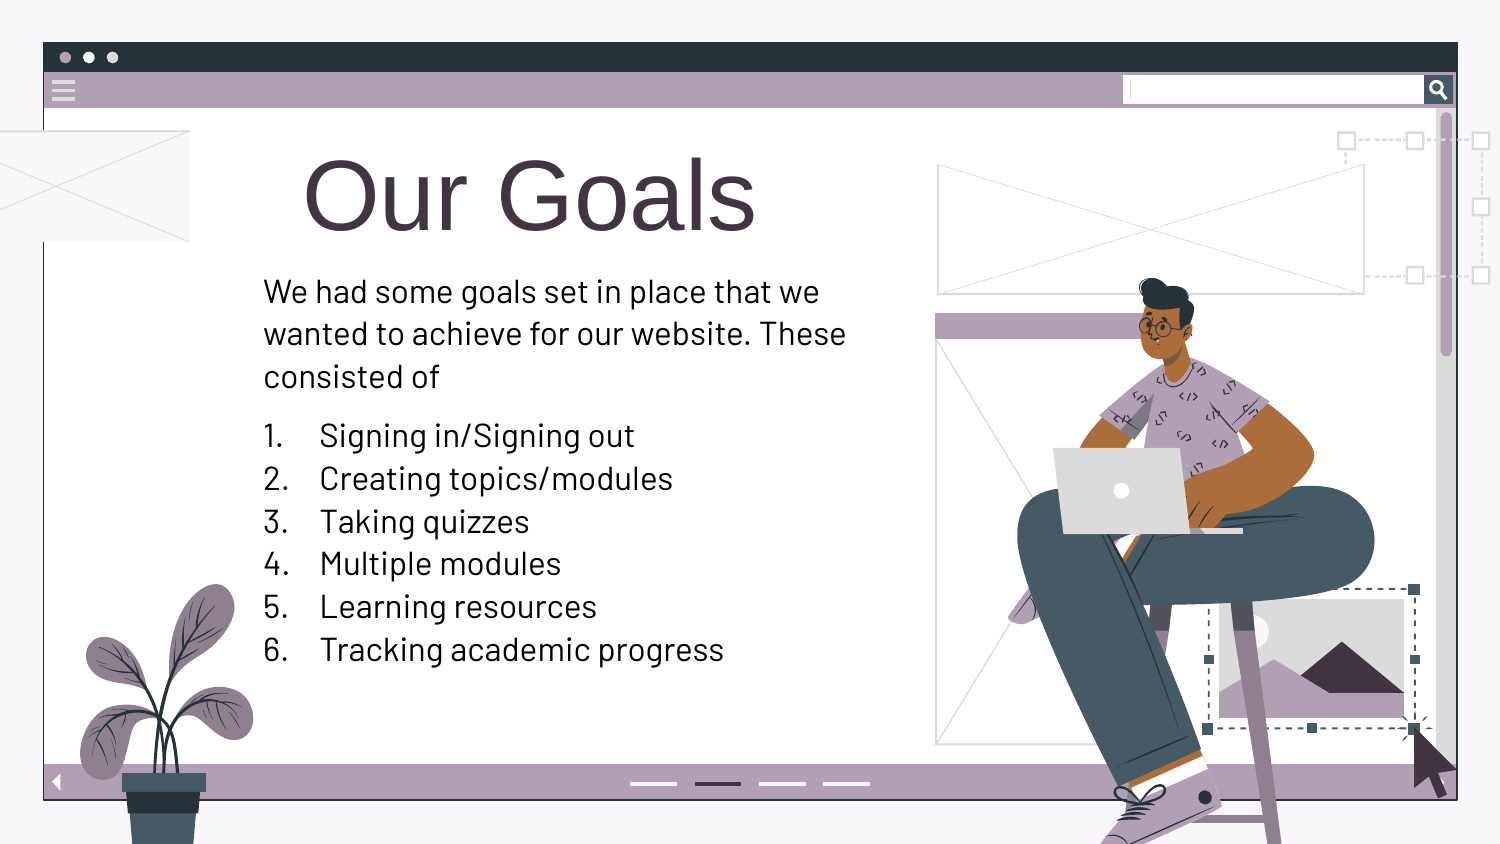

# Our Goals

We had some goals set in place that we wanted to achieve for our website. These consisted of
Signing in/Signing out
Creating topics/modules
Taking quizzes
Multiple modules
Learning resources
Tracking academic progress